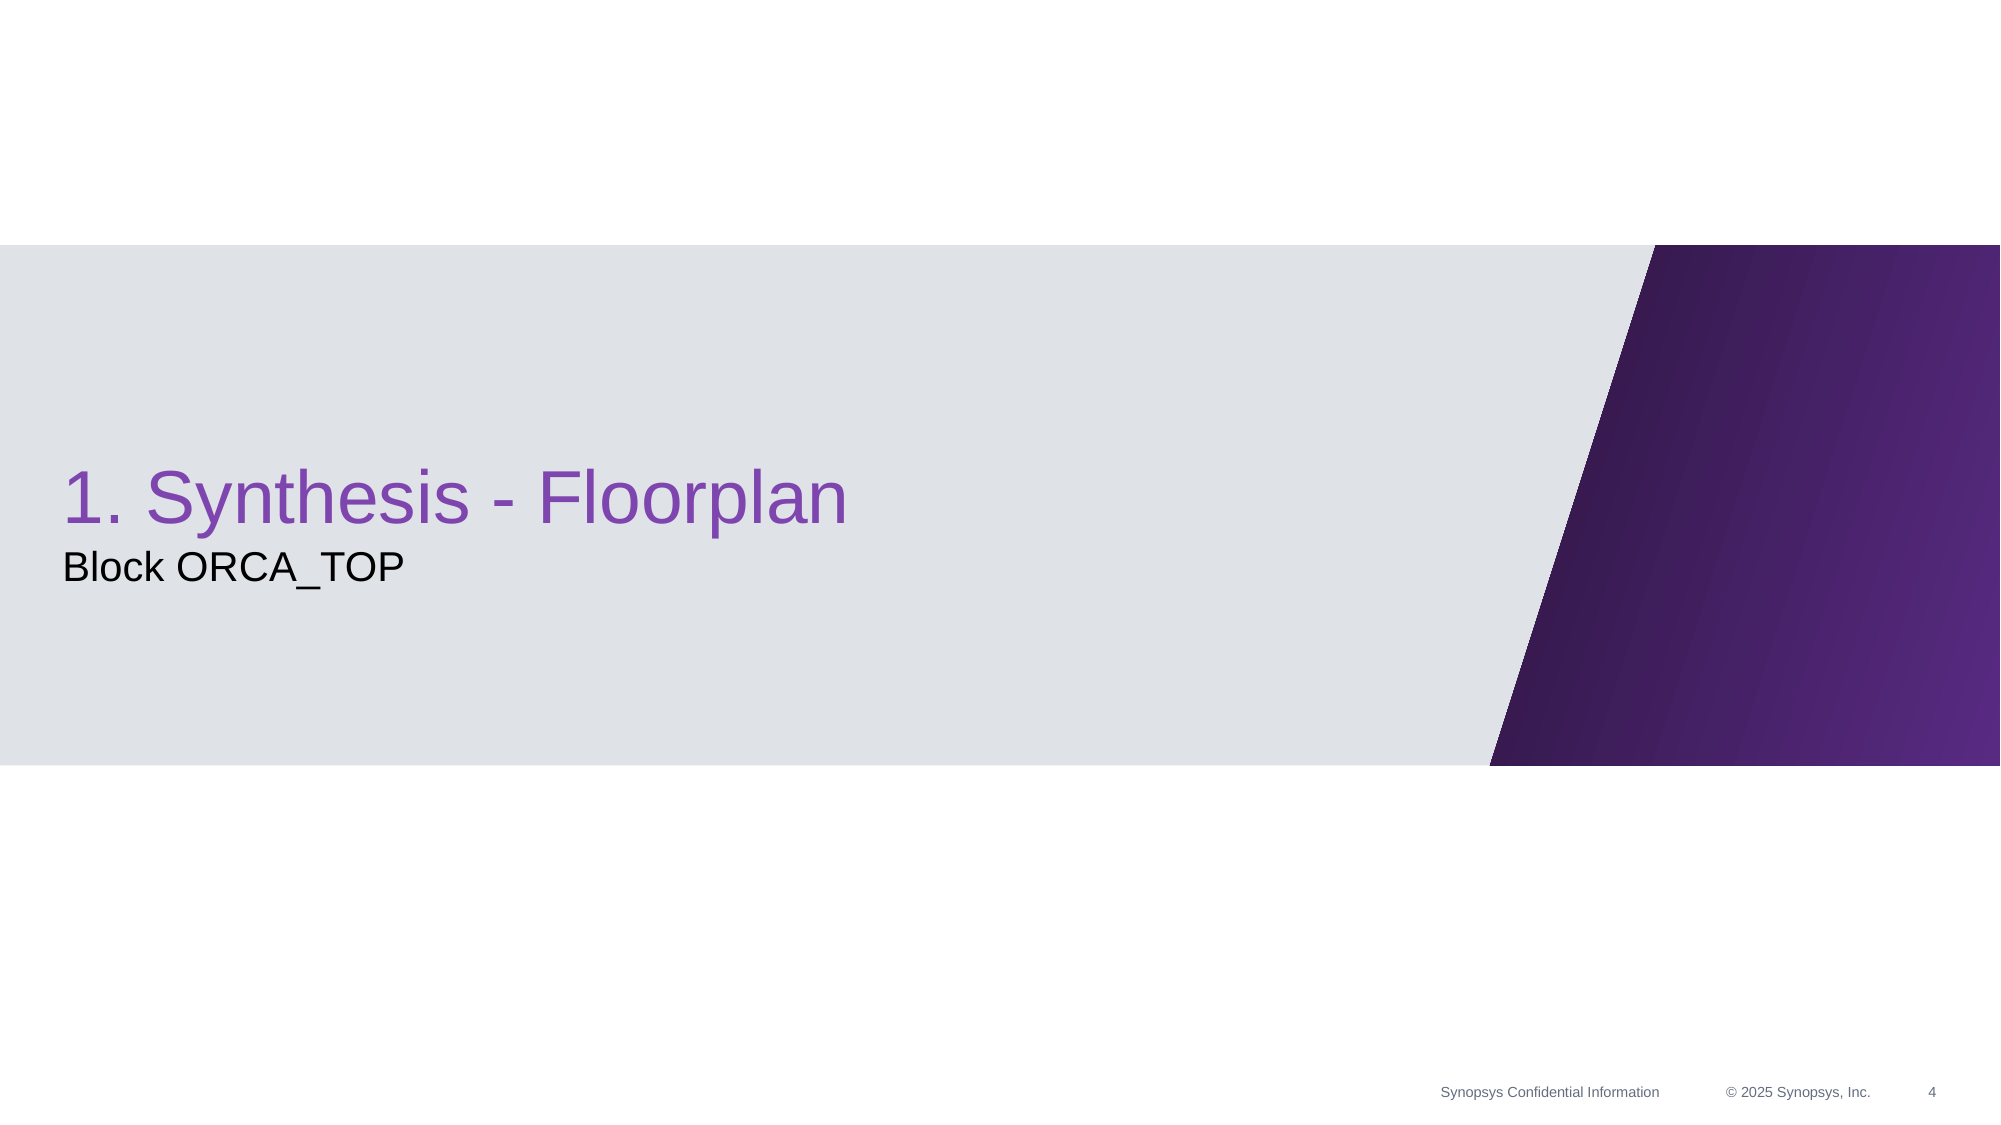

# 1. Synthesis - Floorplan
Block ORCA_TOP
Synopsys Confidential Information